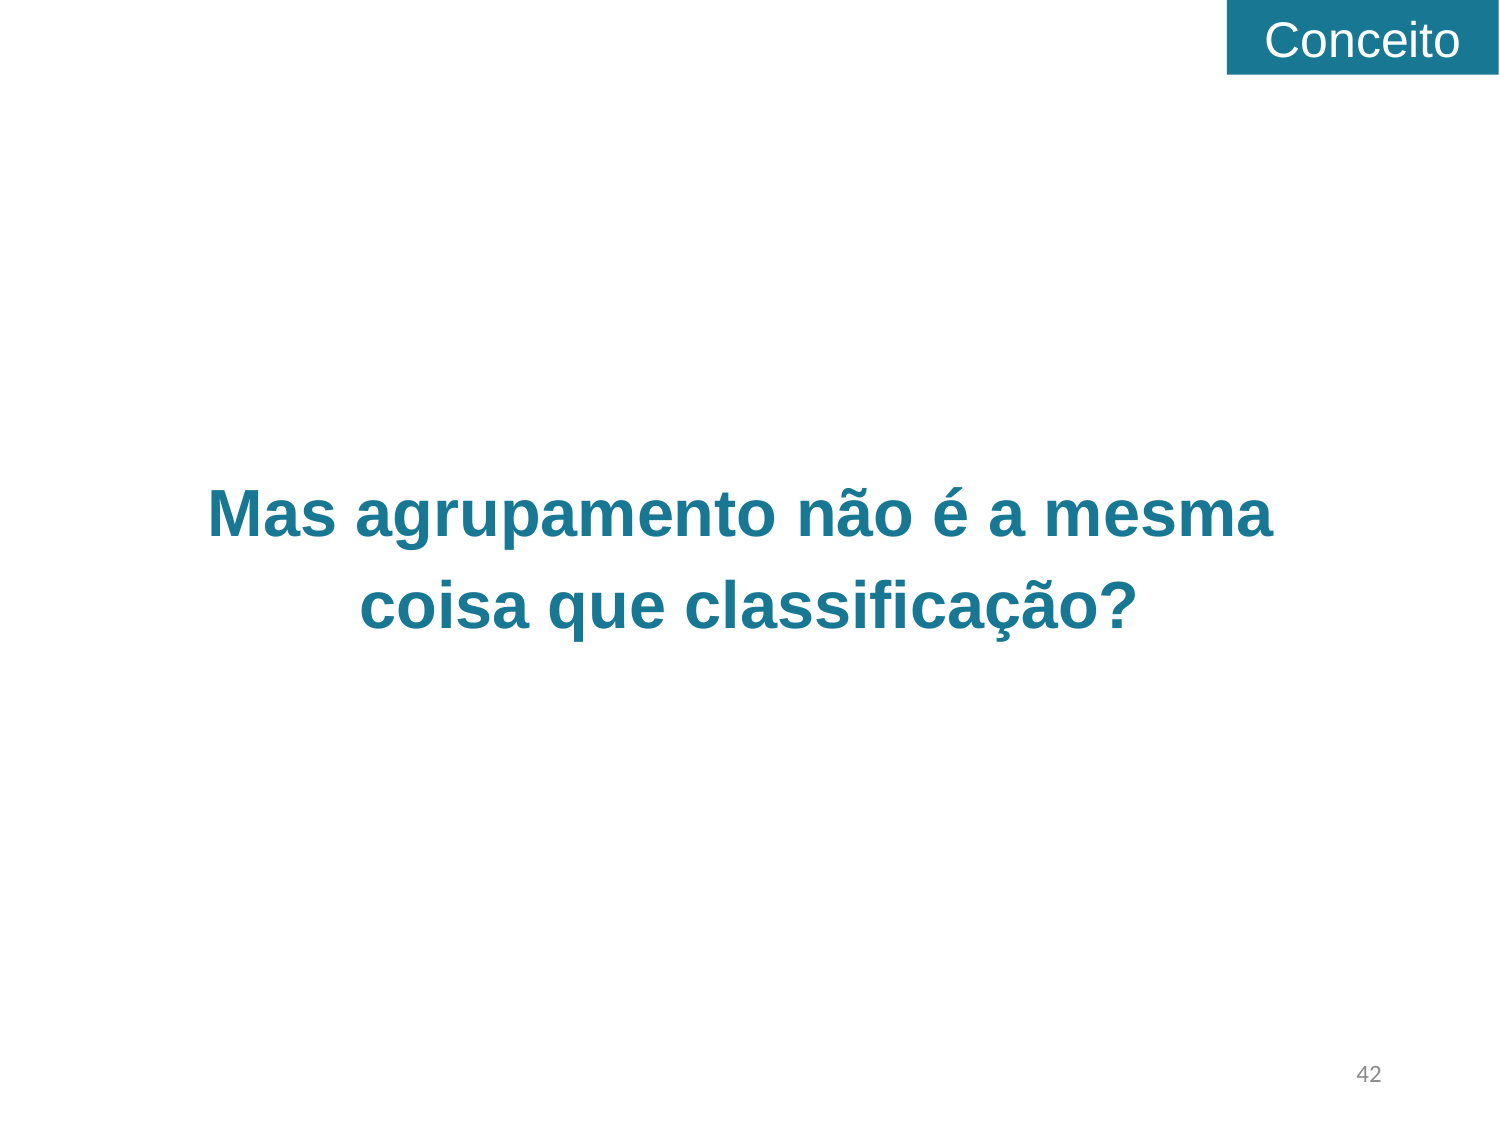

Conceito
Mas agrupamento não é a mesma
coisa que classificação?
42